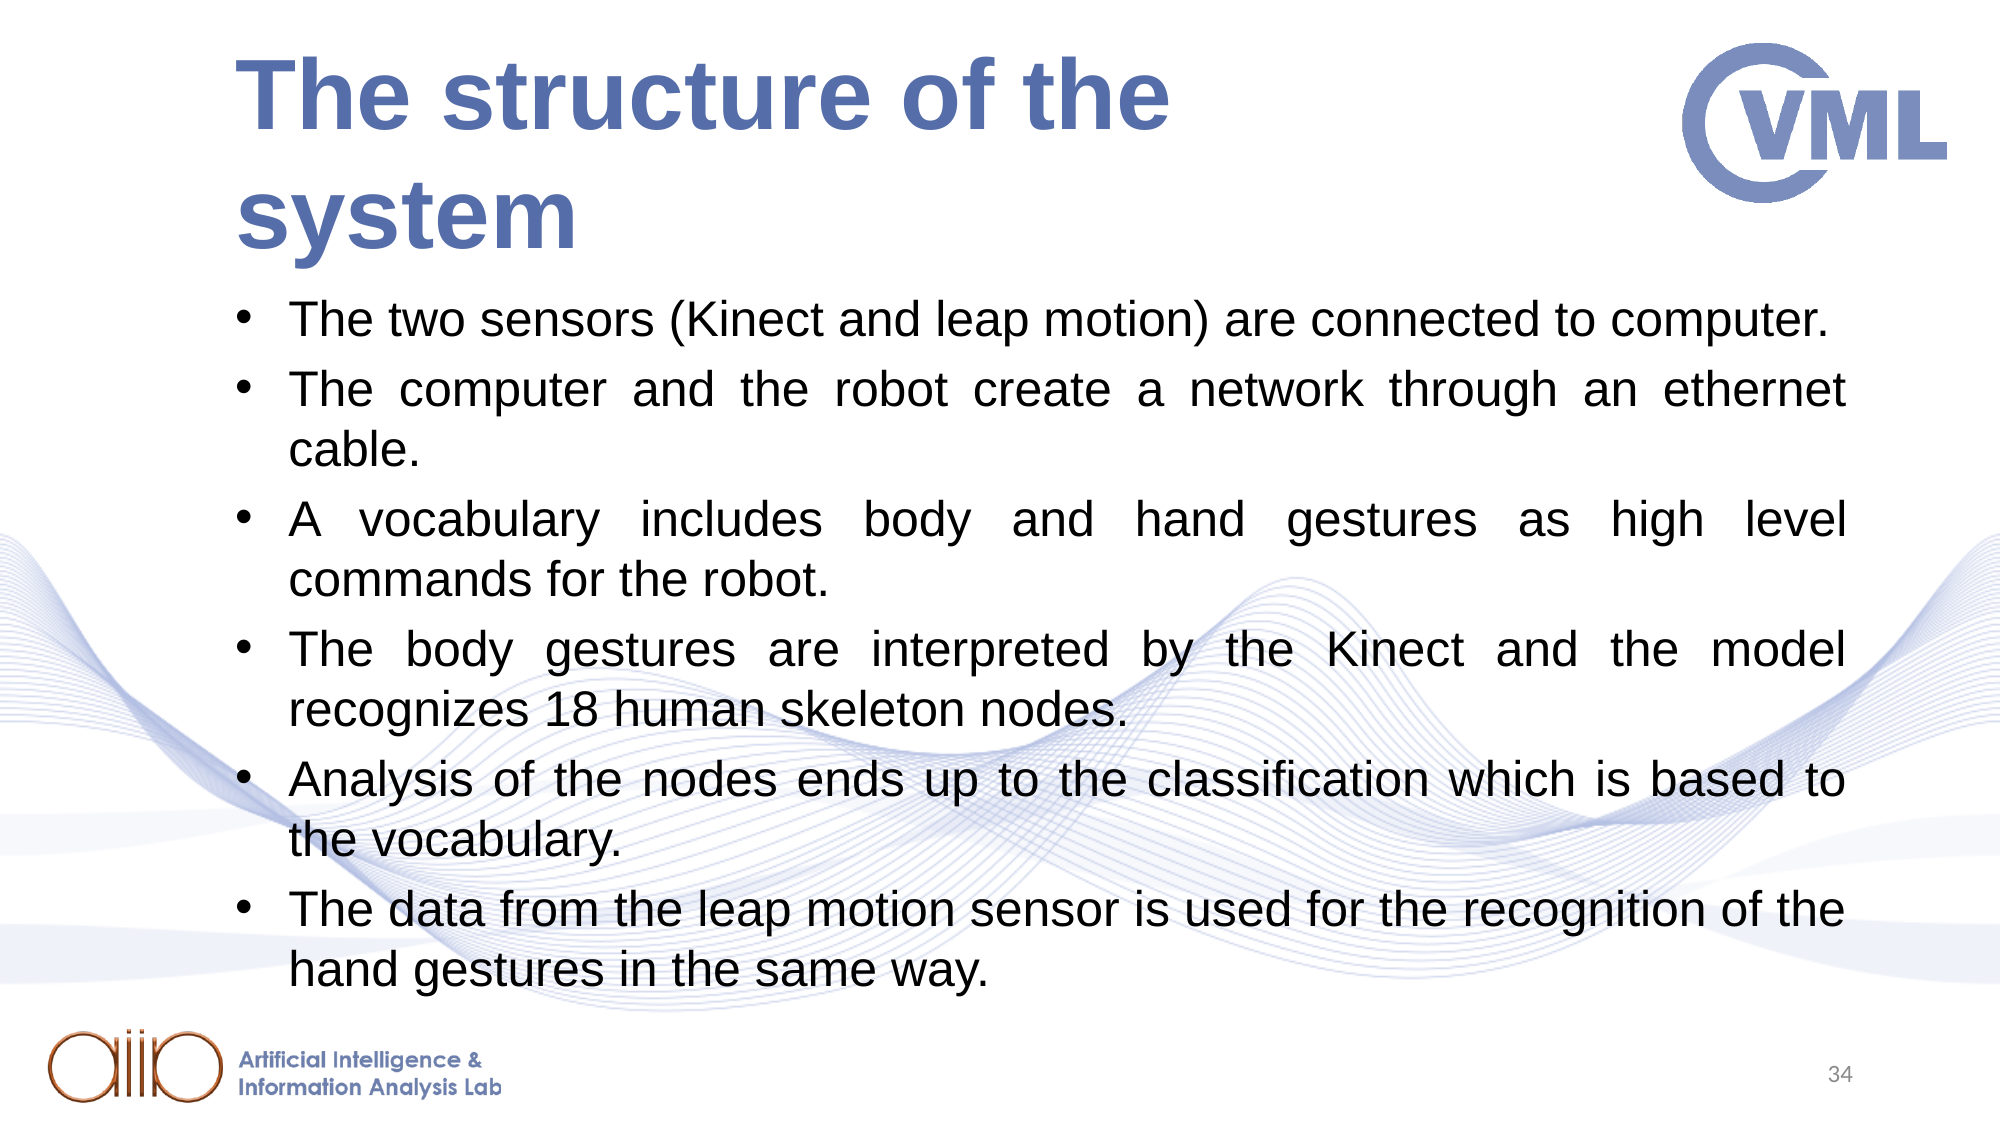

# The structure of the system
The two sensors (Kinect and leap motion) are connected to computer.
The computer and the robot create a network through an ethernet cable.
A vocabulary includes body and hand gestures as high level commands for the robot.
The body gestures are interpreted by the Kinect and the model recognizes 18 human skeleton nodes.
Analysis of the nodes ends up to the classification which is based to the vocabulary.
The data from the leap motion sensor is used for the recognition of the hand gestures in the same way.
34